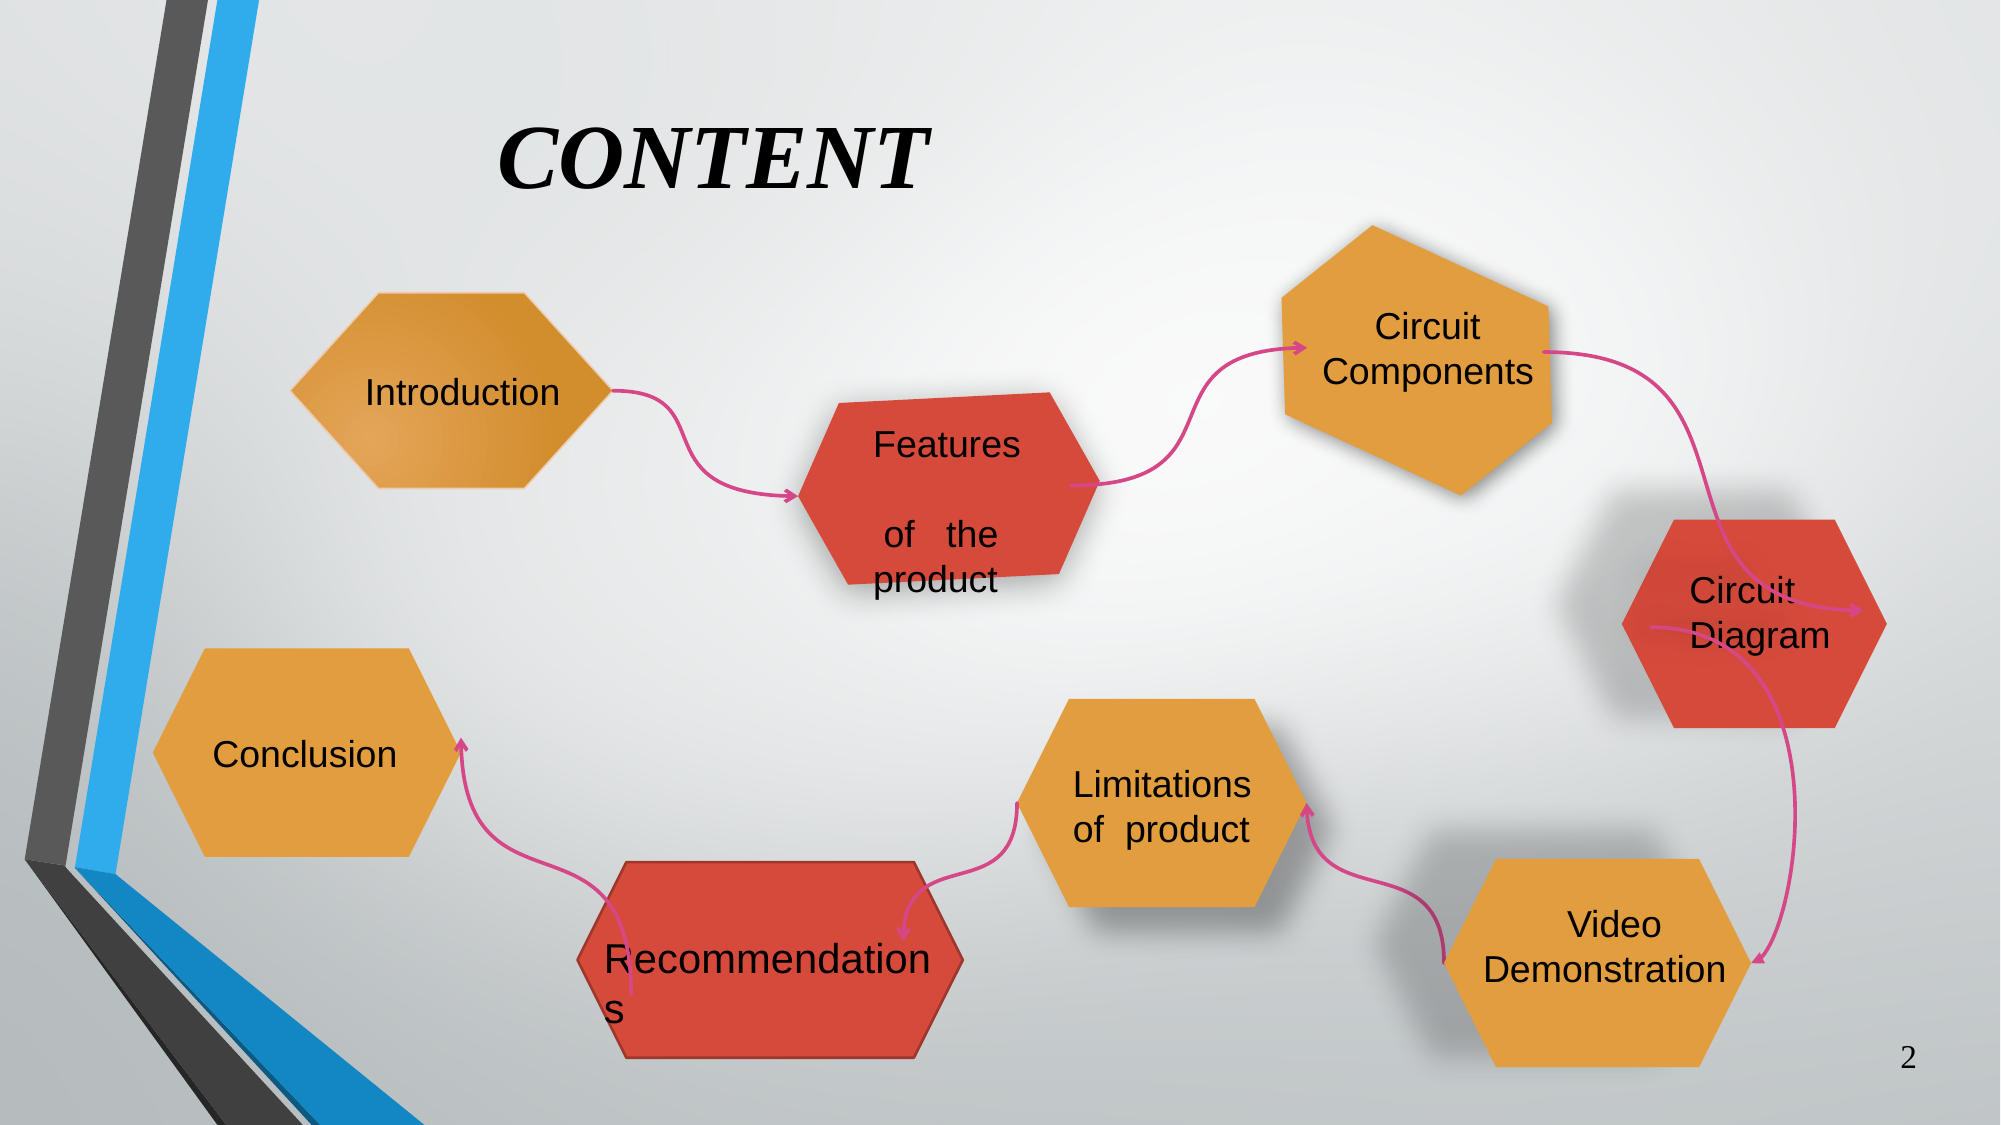

# CONTENT

     Circuit Components
Introduction

Features                 of   the product

Circuit
Diagram

Conclusion
Limitations of  product

        Video Demonstration
Recommendations
2